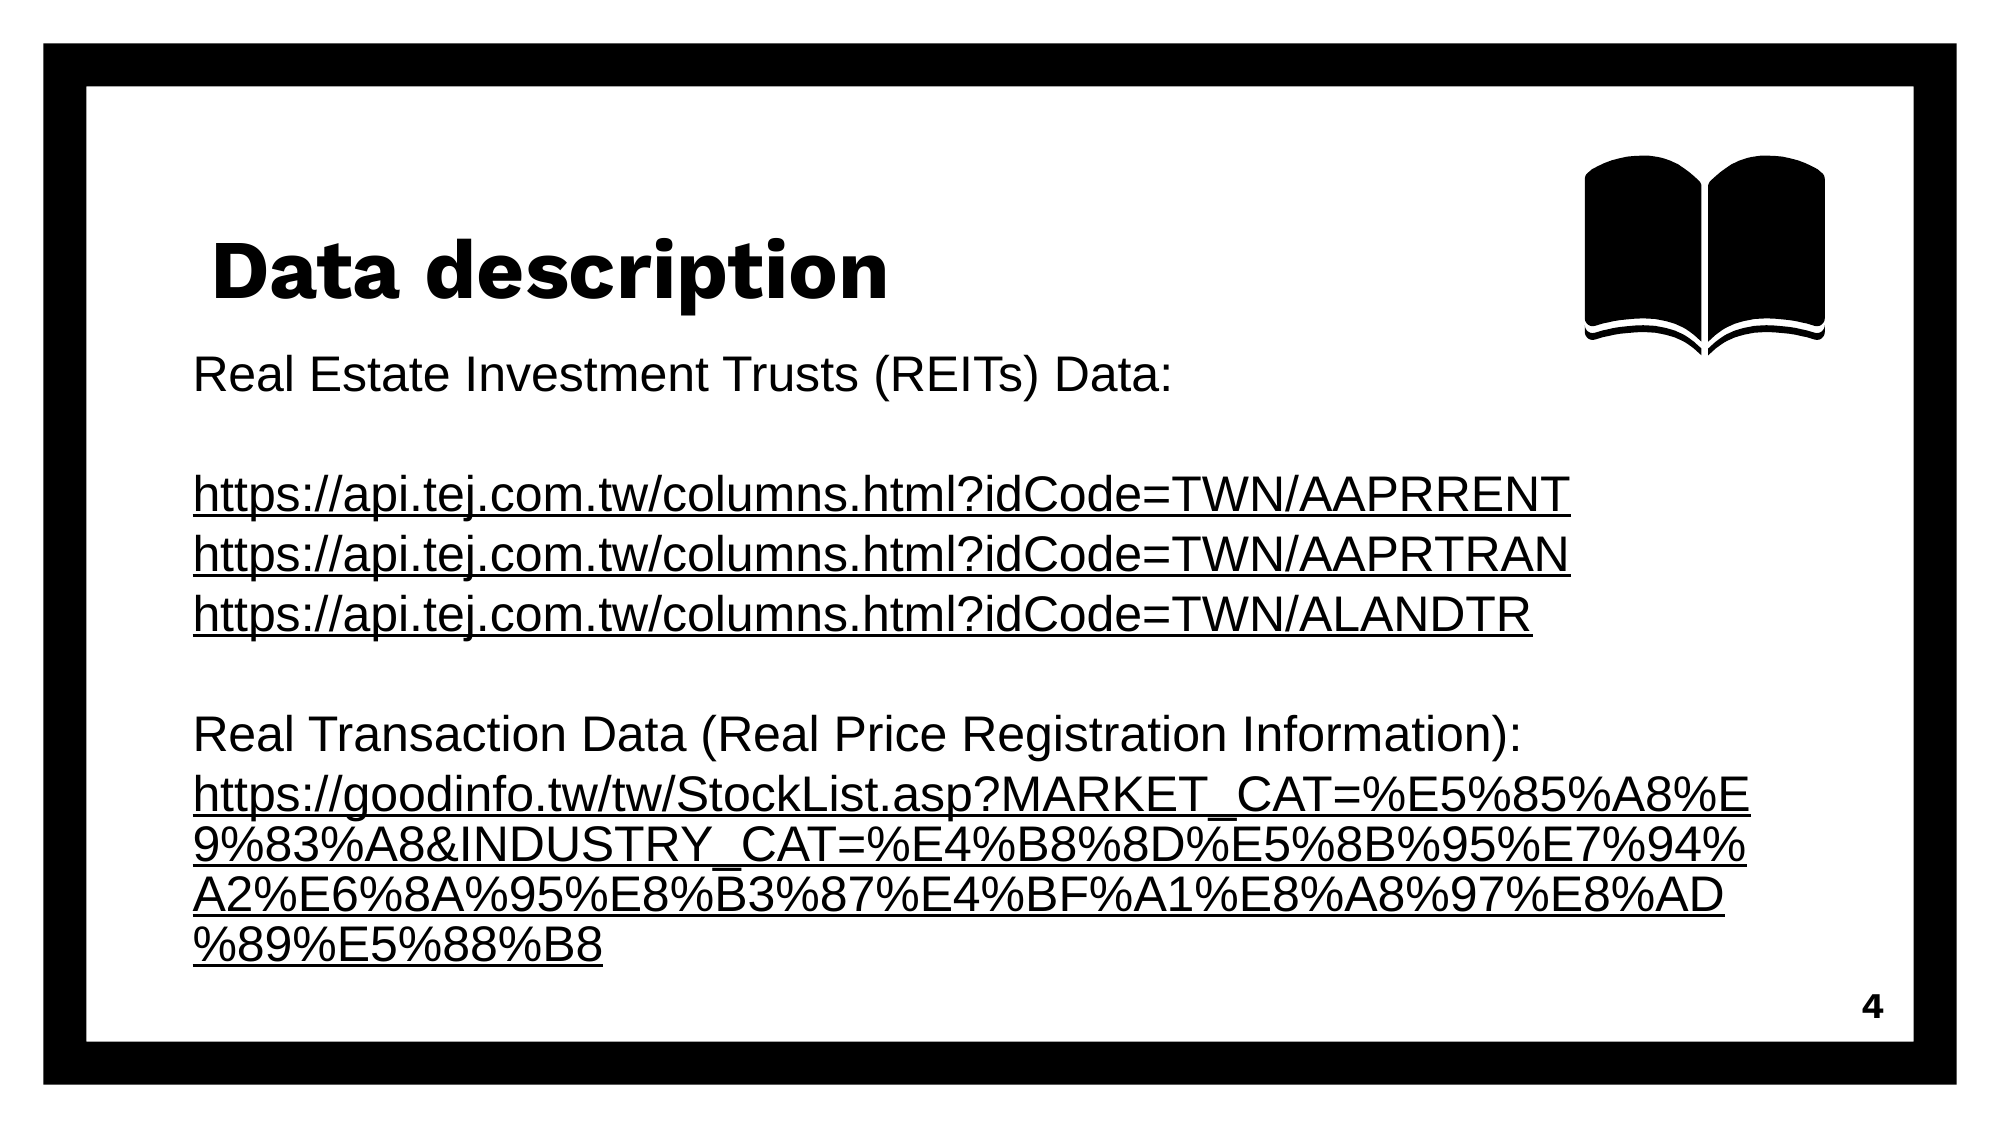

# Data description
Real Estate Investment Trusts (REITs) Data:

https://api.tej.com.tw/columns.html?idCode=TWN/AAPRRENT
https://api.tej.com.tw/columns.html?idCode=TWN/AAPRTRAN
https://api.tej.com.tw/columns.html?idCode=TWN/ALANDTR

Real Transaction Data (Real Price Registration Information):
https://goodinfo.tw/tw/StockList.asp?MARKET_CAT=%E5%85%A8%E9%83%A8&INDUSTRY_CAT=%E4%B8%8D%E5%8B%95%E7%94%A2%E6%8A%95%E8%B3%87%E4%BF%A1%E8%A8%97%E8%AD%89%E5%88%B8
4